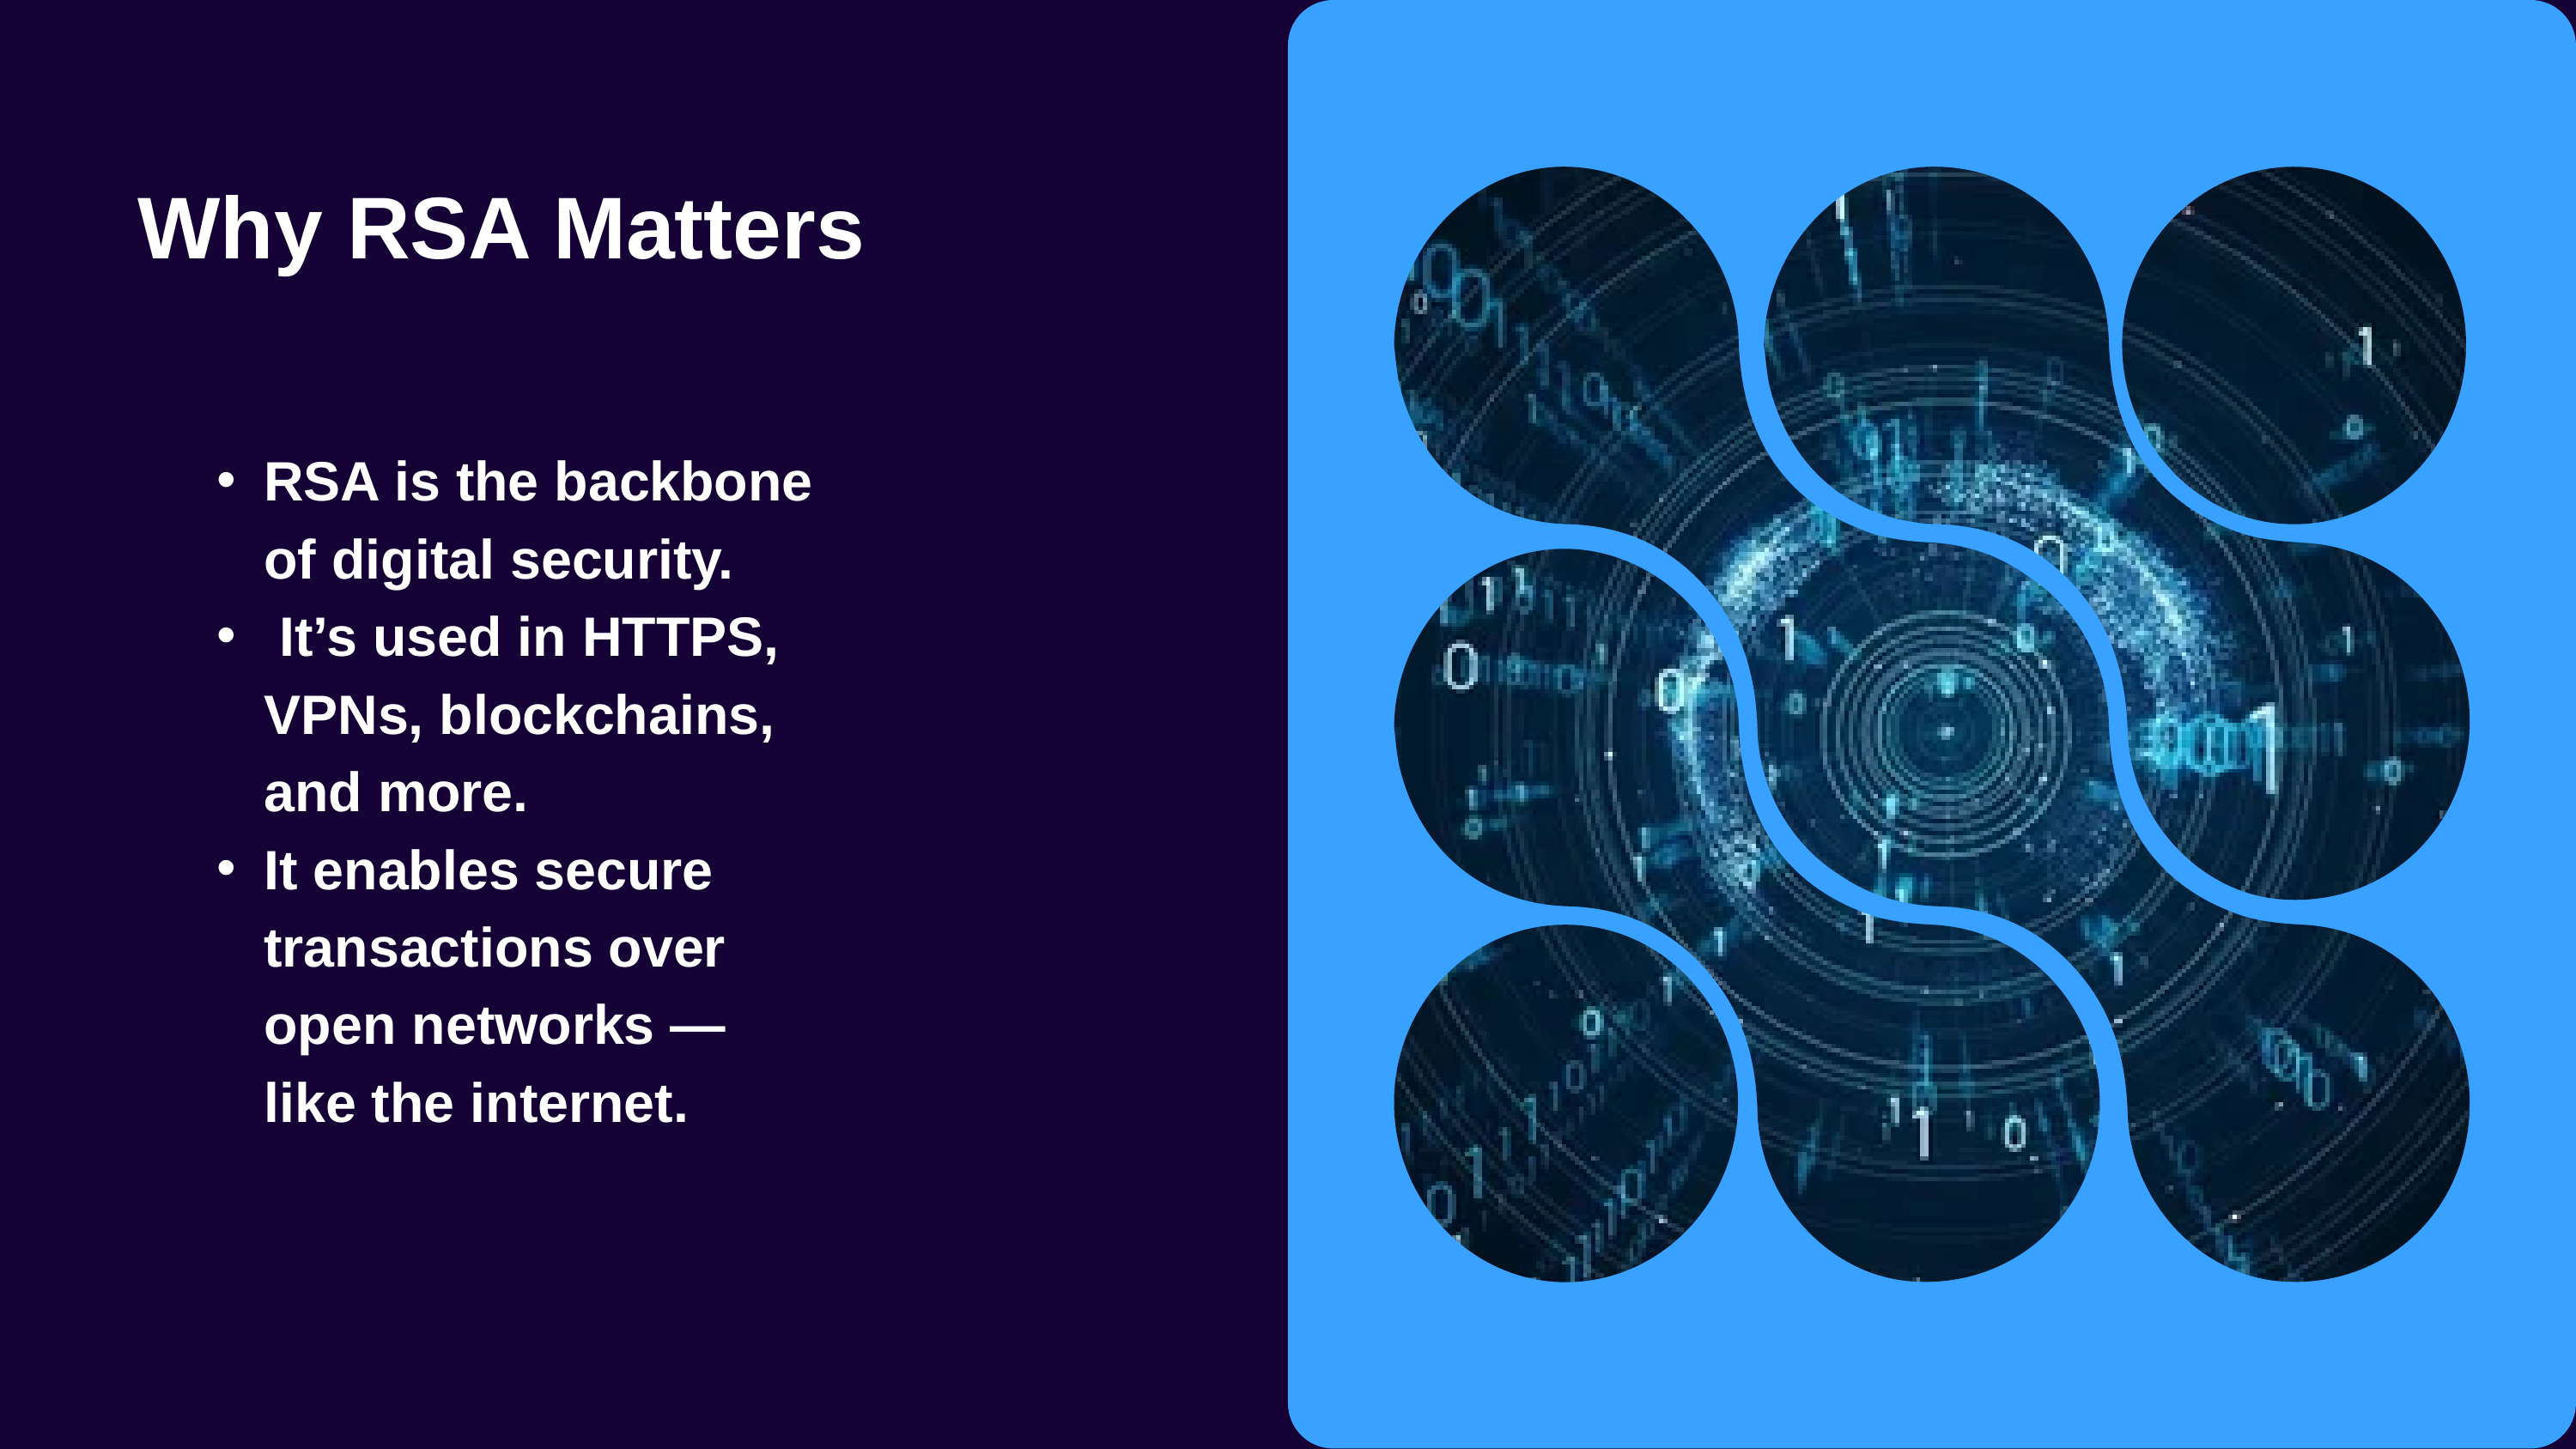

Why RSA Matters

RSA is the backbone of digital security.
 It’s used in HTTPS, VPNs, blockchains, and more.
It enables secure transactions over open networks — like the internet.